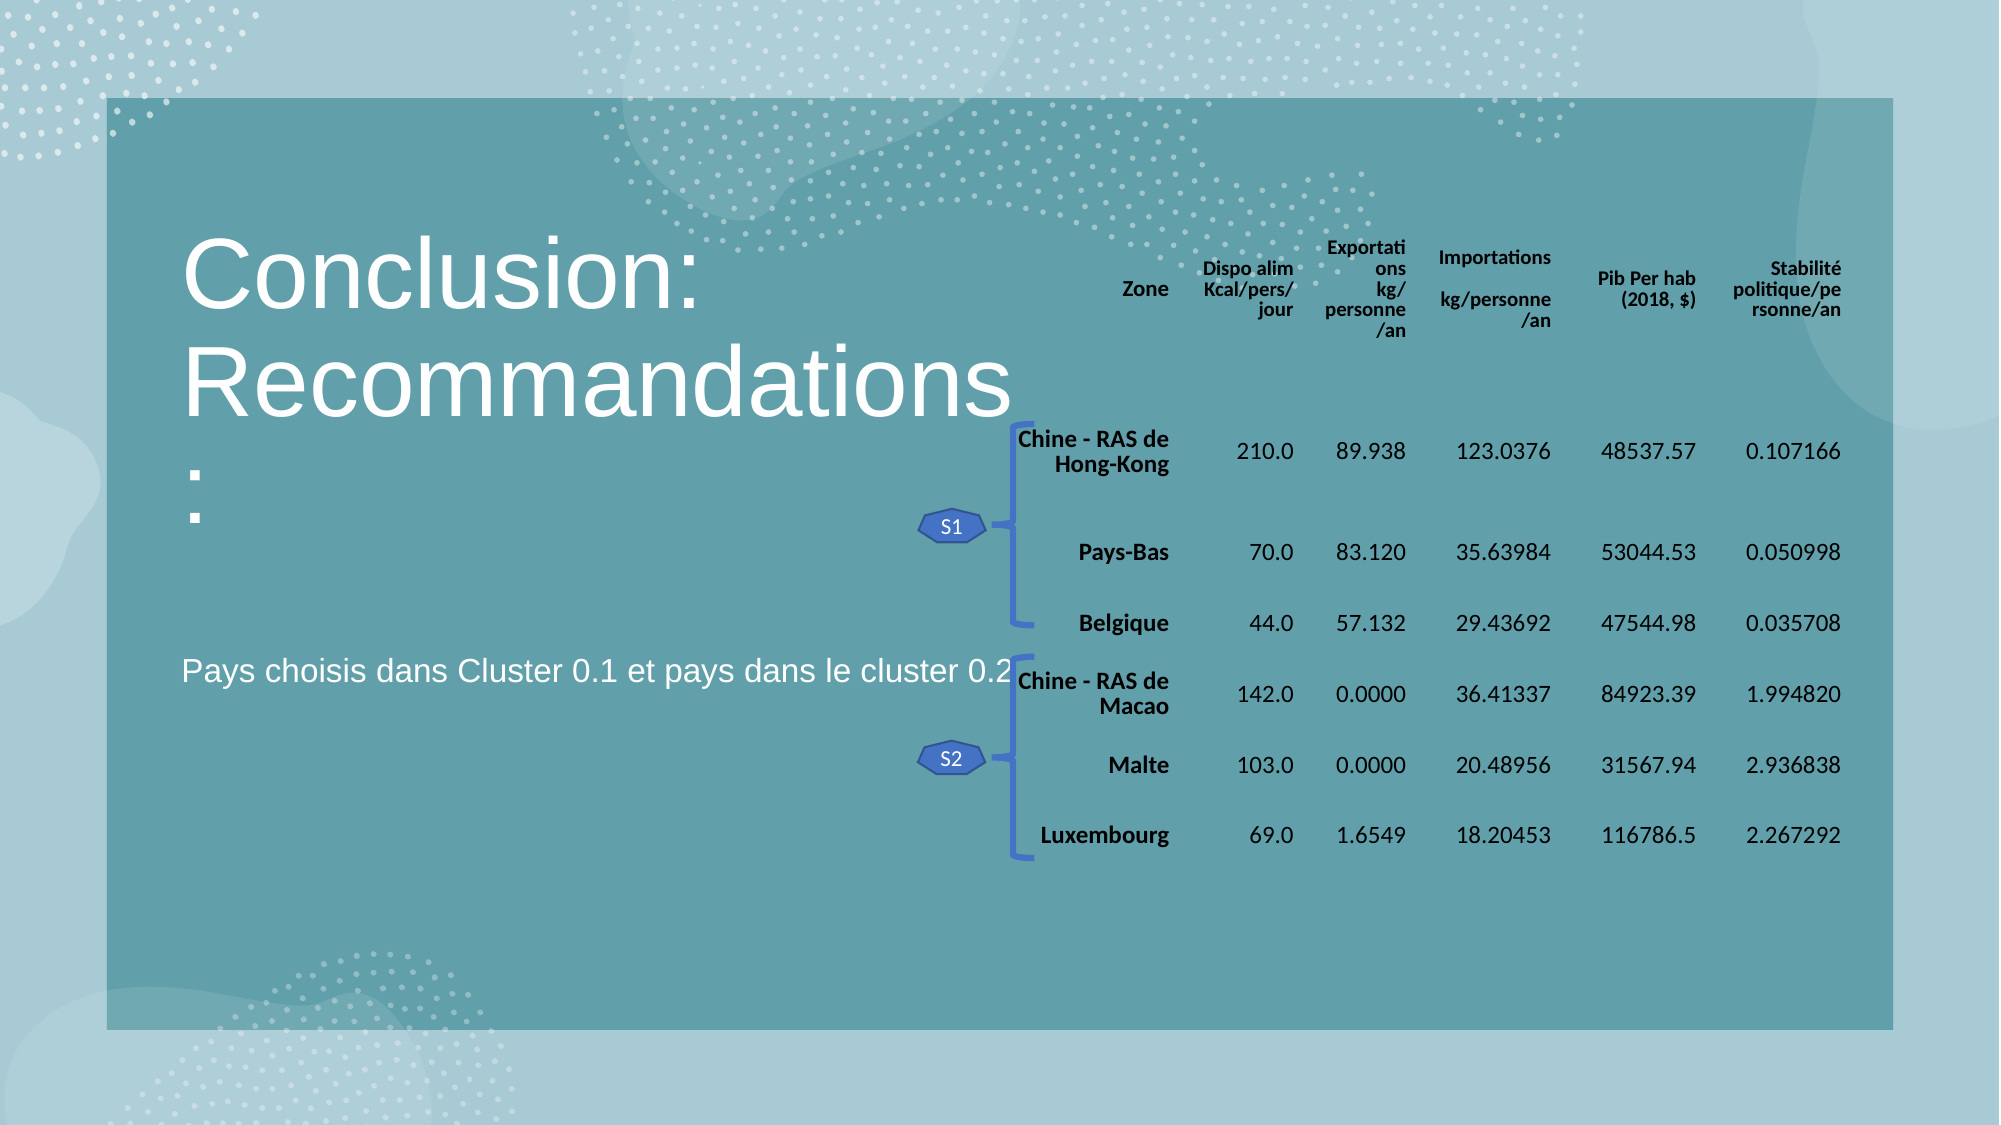

# Conclusion: Recommandations: Pays choisis dans Cluster 0.1 et pays dans le cluster 0.2
| Zone | Dispo alim Kcal/pers/jour | Exportations kg/personne/an | Importations kg/personne/an | Pib Per hab (2018, $) | Stabilité politique/personne/an |
| --- | --- | --- | --- | --- | --- |
| Chine - RAS de Hong-Kong | 210.0 | 89.938 | 123.0376 | 48537.57 | 0.107166 |
| Pays-Bas | 70.0 | 83.120 | 35.63984 | 53044.53 | 0.050998 |
| Belgique | 44.0 | 57.132 | 29.43692 | 47544.98 | 0.035708 |
| Chine - RAS de Macao | 142.0 | 0.0000 | 36.41337 | 84923.39 | 1.994820 |
| Malte | 103.0 | 0.0000 | 20.48956 | 31567.94 | 2.936838 |
| Luxembourg | 69.0 | 1.6549 | 18.20453 | 116786.5 | 2.267292 |

S1

S2
Juan Luis Acebal Rico- Data Analyst
15